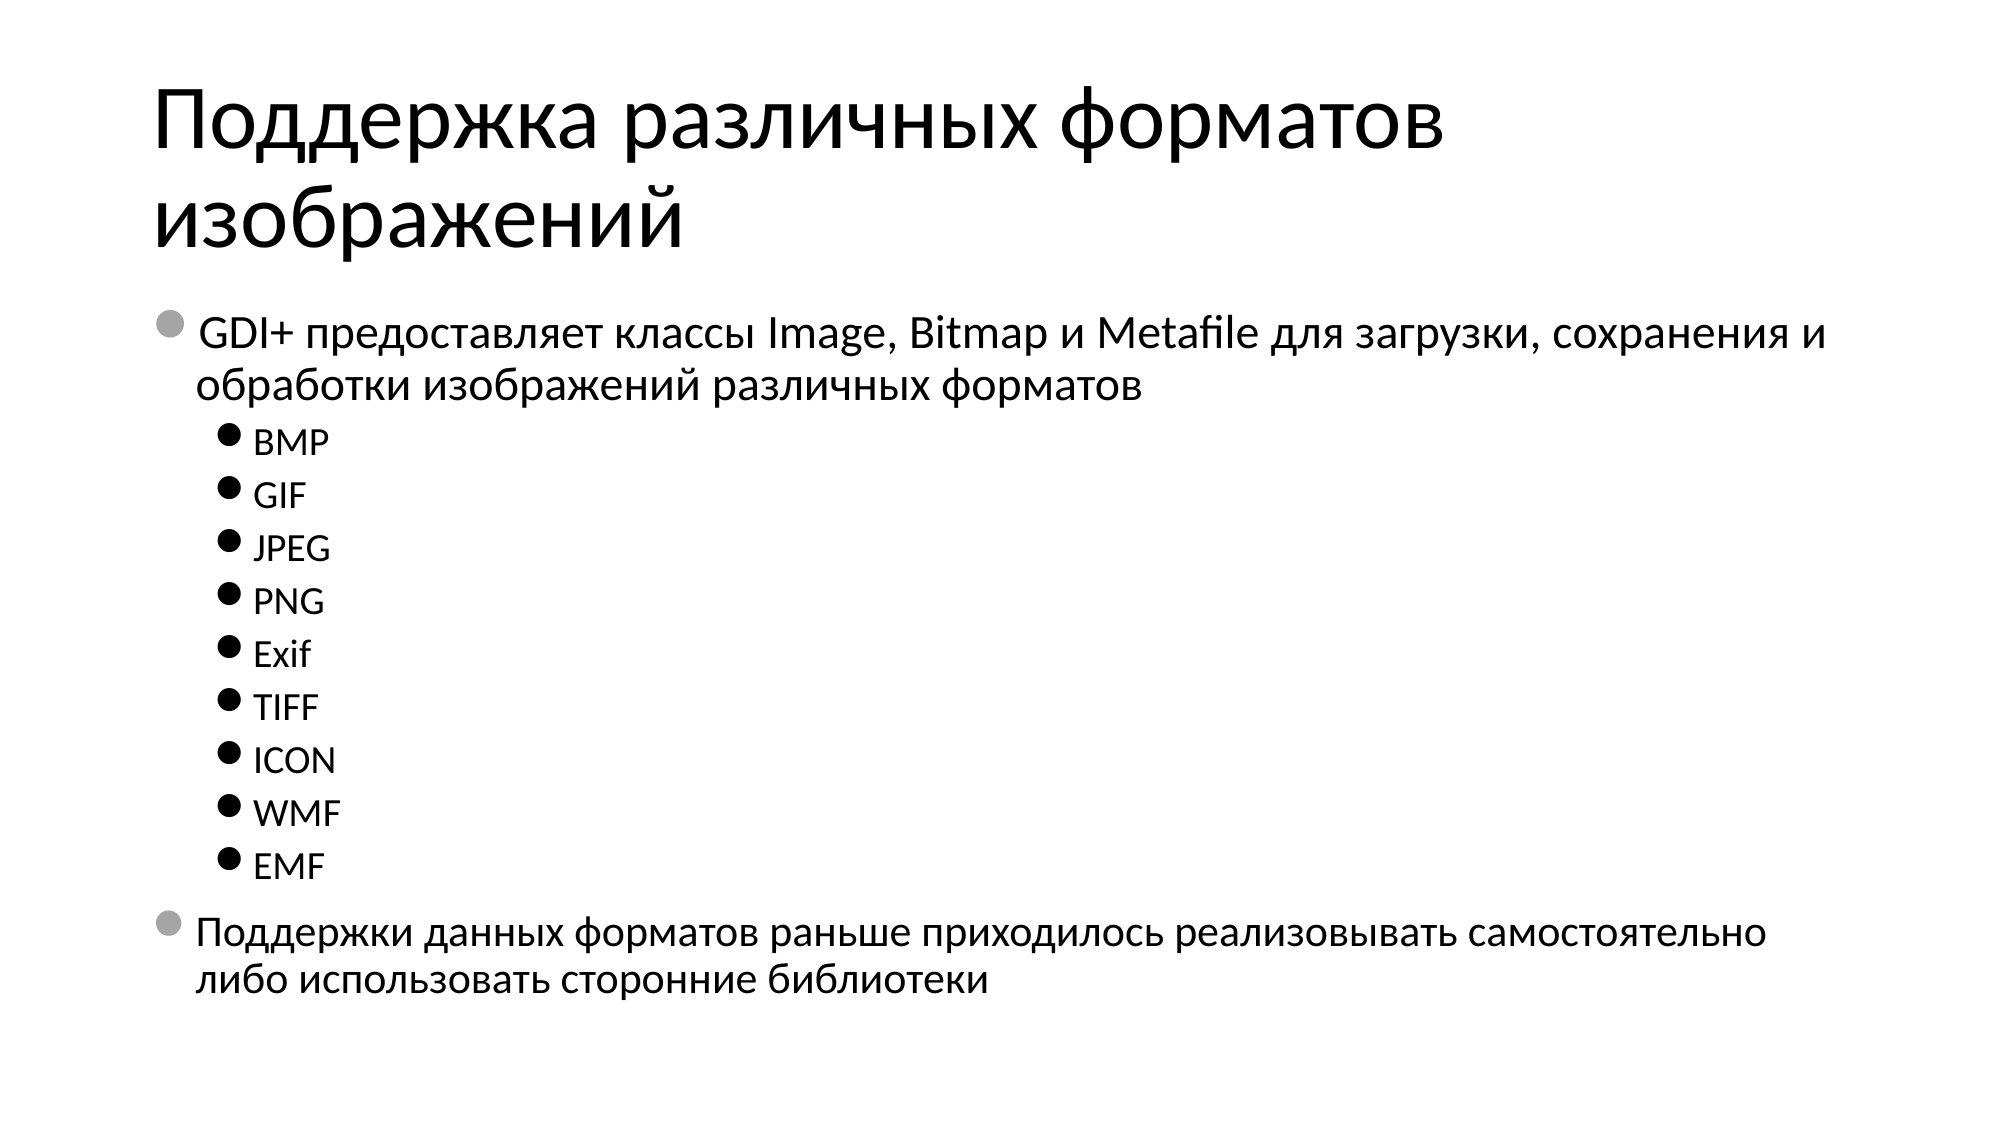

# Поддержка различных форматов изображений
GDI+ предоставляет классы Image, Bitmap и Metafile для загрузки, сохранения и обработки изображений различных форматов
BMP
GIF
JPEG
PNG
Exif
TIFF
ICON
WMF
EMF
Поддержки данных форматов раньше приходилось реализовывать самостоятельно либо использовать сторонние библиотеки